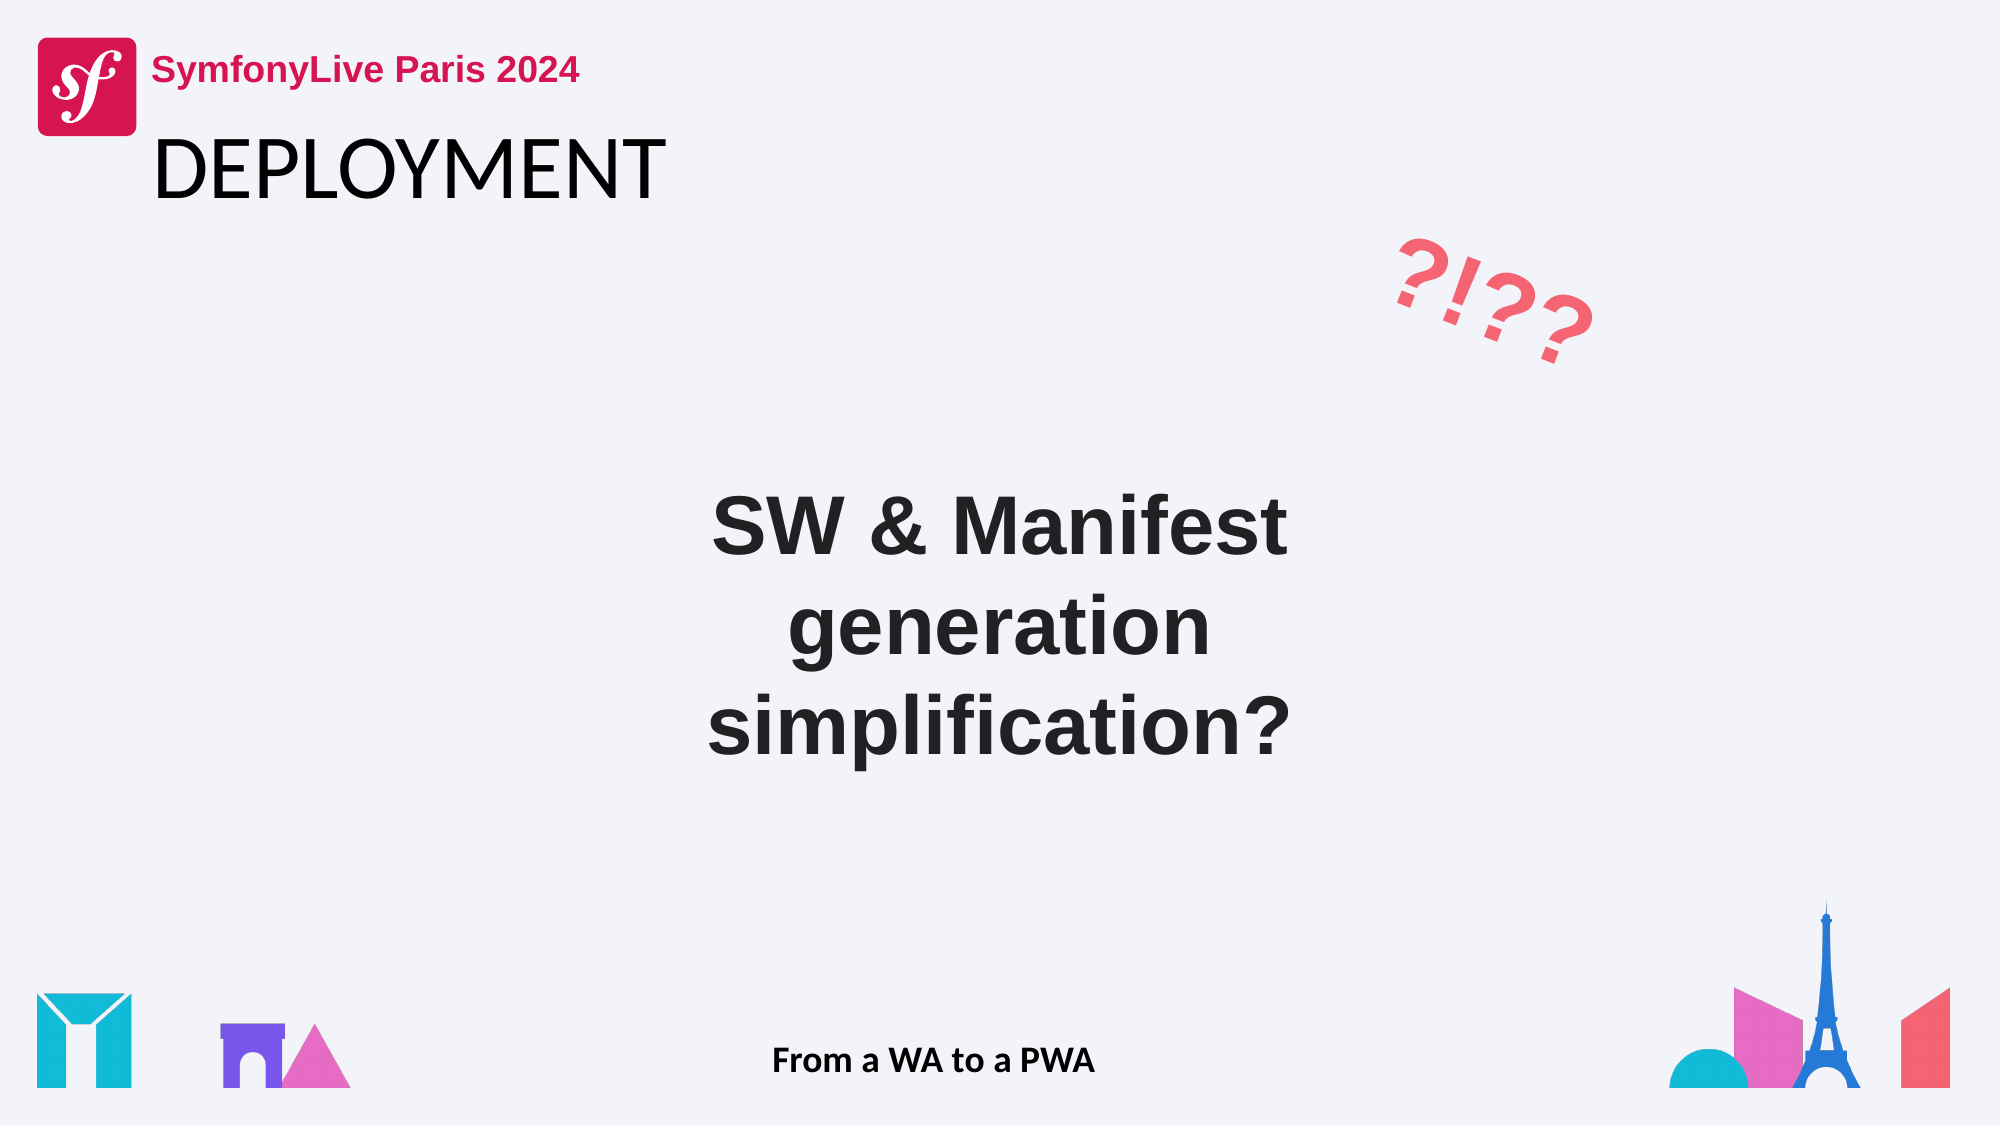

# DEPLOYMENT
?!??
SW & Manifest generation simplification?